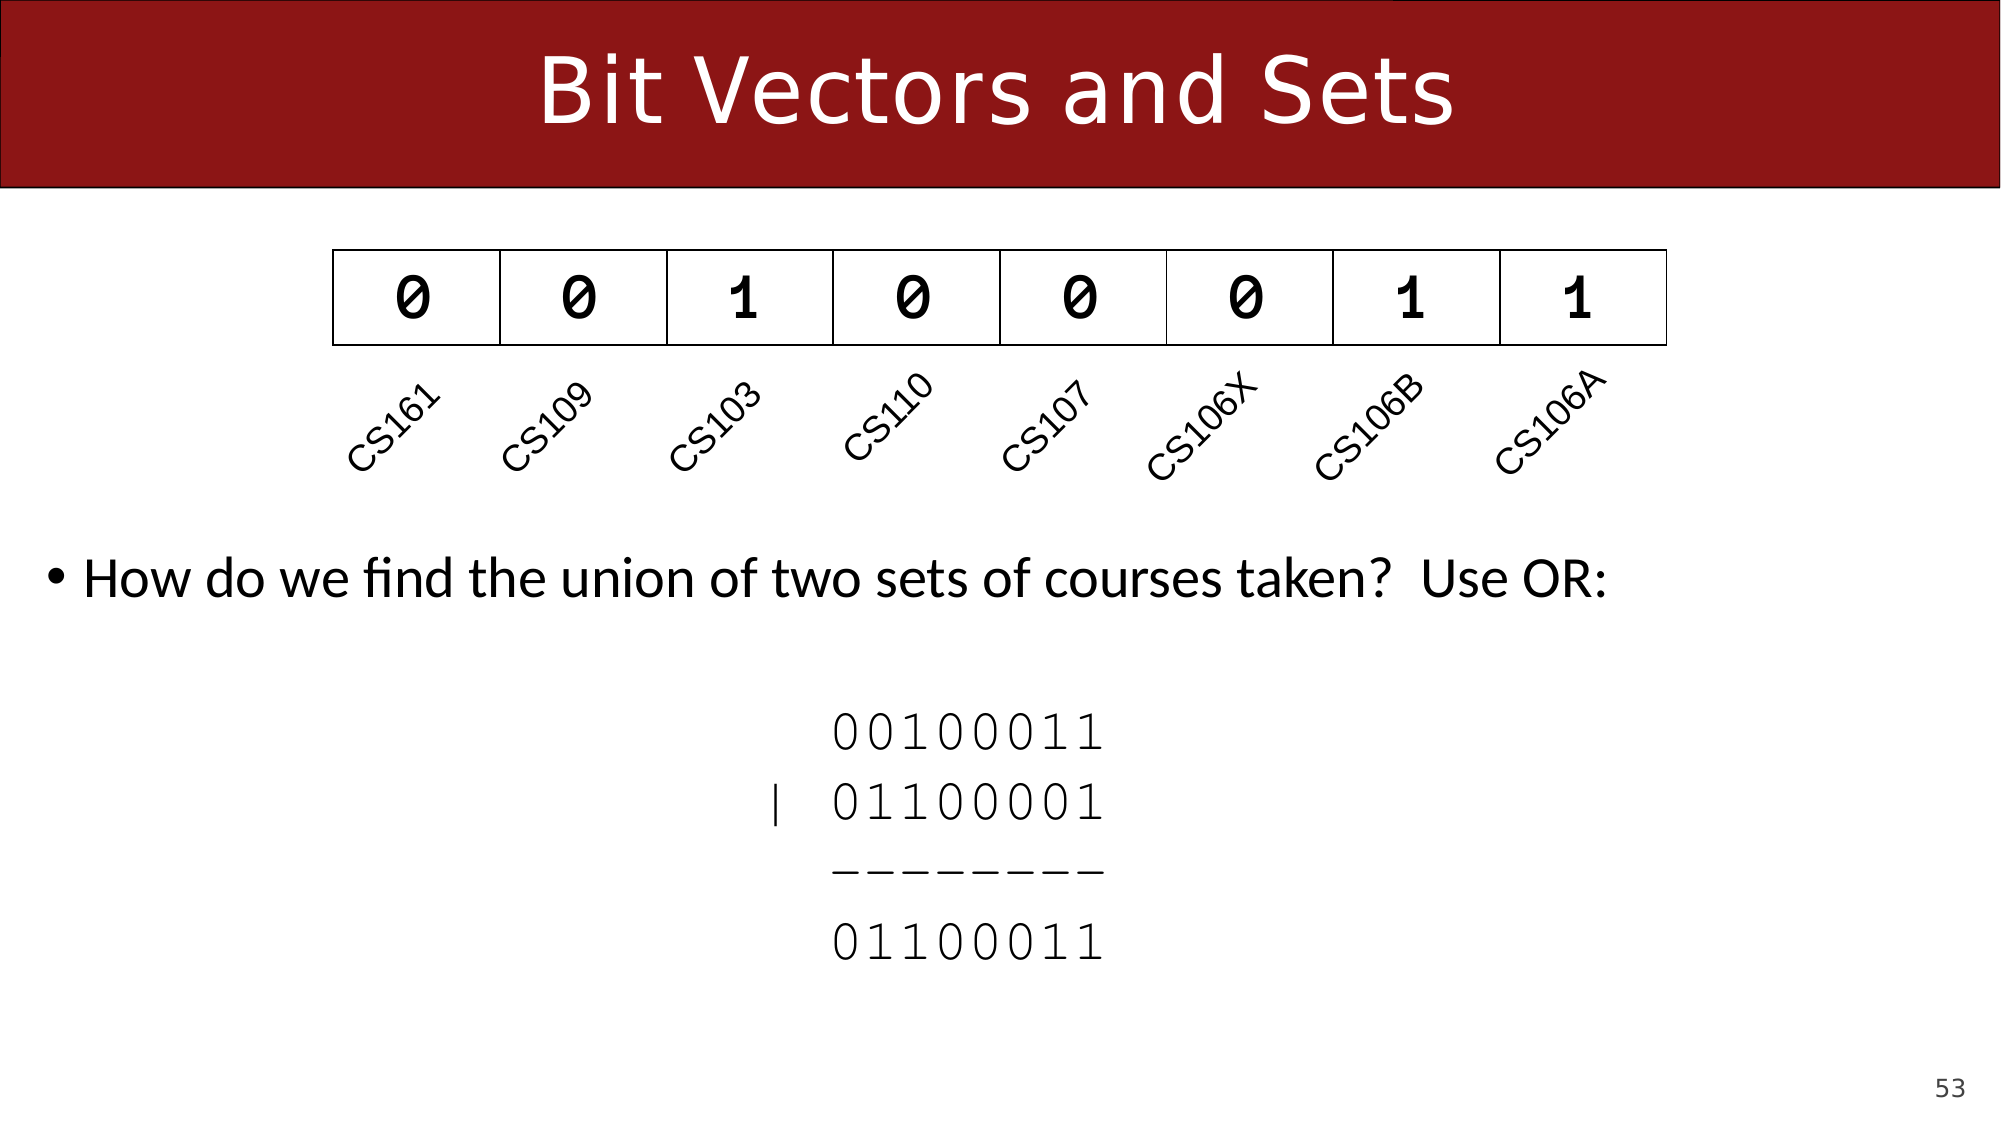

# Bit Vectors and Sets
| 0 | 0 | 1 | 0 | 0 | 0 | 1 | 1 |
| --- | --- | --- | --- | --- | --- | --- | --- |
CS161
CS109
CS107
CS103
CS106X
CS106B
CS106A
CS110
How do we find the union of two sets of courses taken?  Use OR:
  00100011
| 01100001
  --------
  01100011